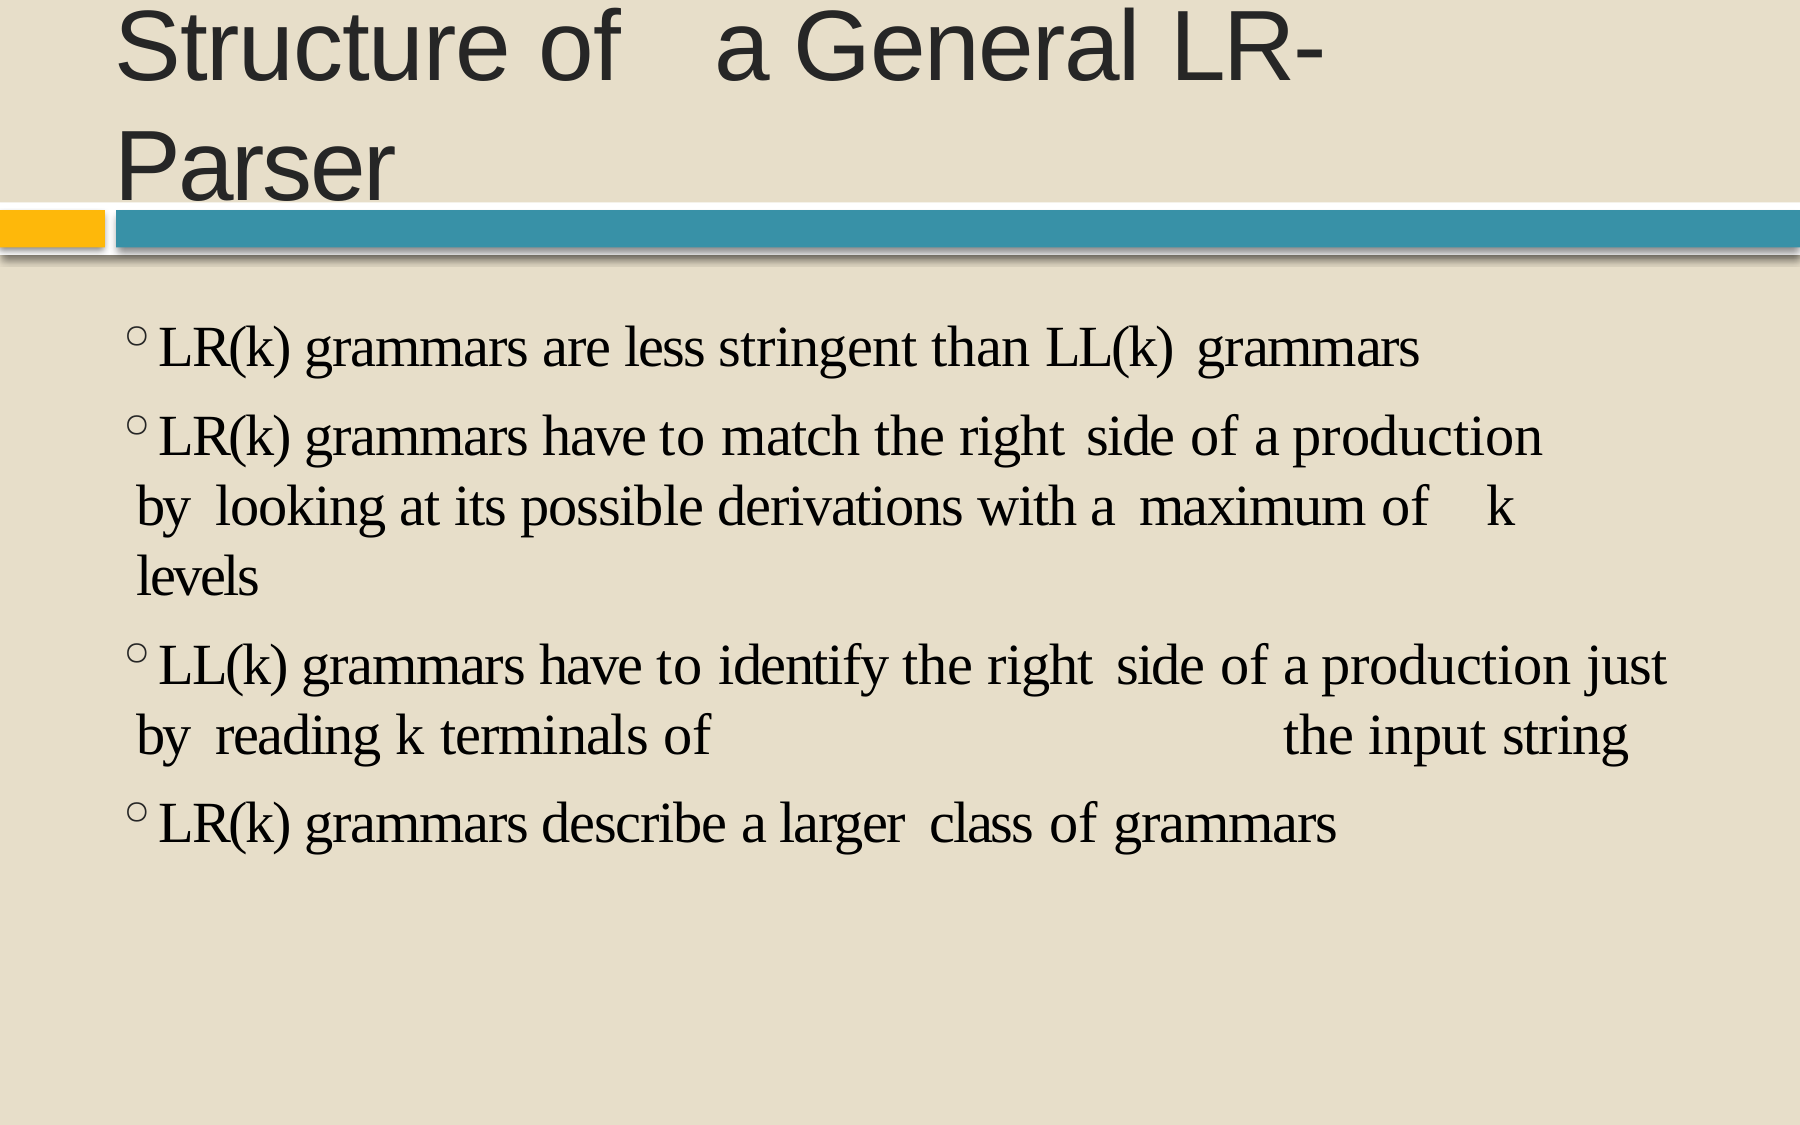

# Structure of	a General LR-Parser
LR(k) grammars are less stringent than LL(k) grammars
LR(k) grammars have to match the right side of	a production by  looking at its possible derivations with a maximum of	k levels
LL(k) grammars have to identify the right side of	a production just by  reading k terminals of	the input string
LR(k) grammars describe a larger class of	grammars